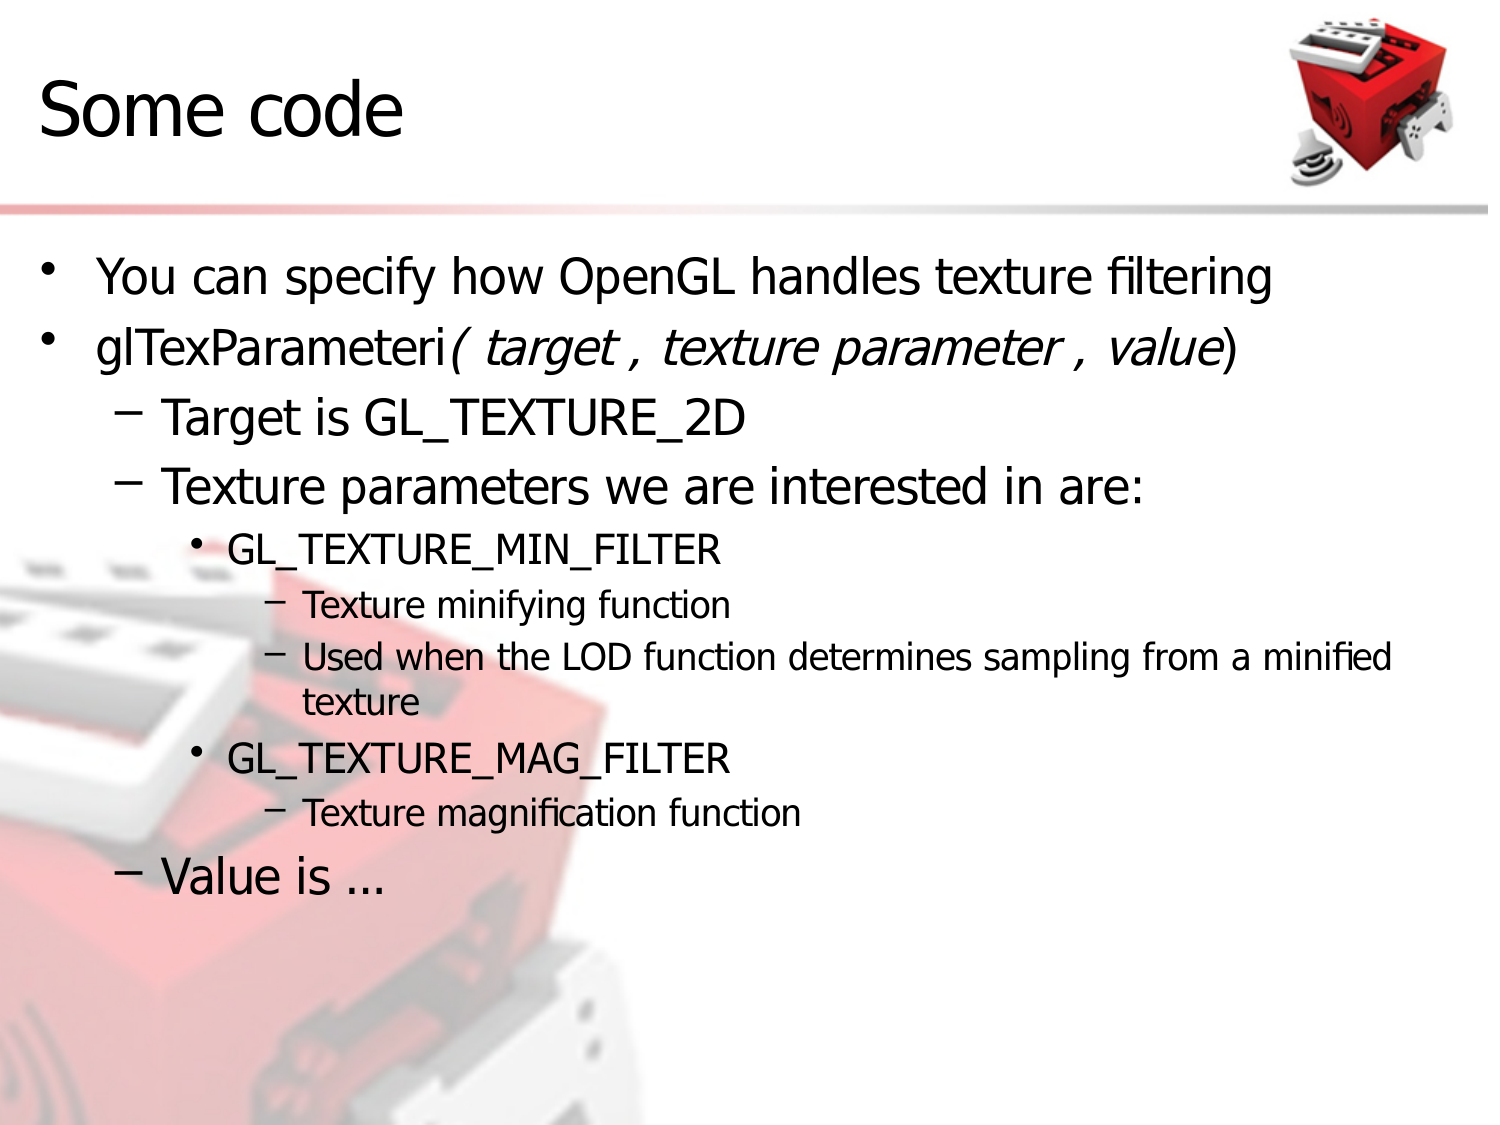

# Some code
You can specify how OpenGL handles texture filtering
glTexParameteri( target , texture parameter , value)
Target is GL_TEXTURE_2D
Texture parameters we are interested in are:
GL_TEXTURE_MIN_FILTER
Texture minifying function
Used when the LOD function determines sampling from a minified texture
GL_TEXTURE_MAG_FILTER
Texture magnification function
Value is …